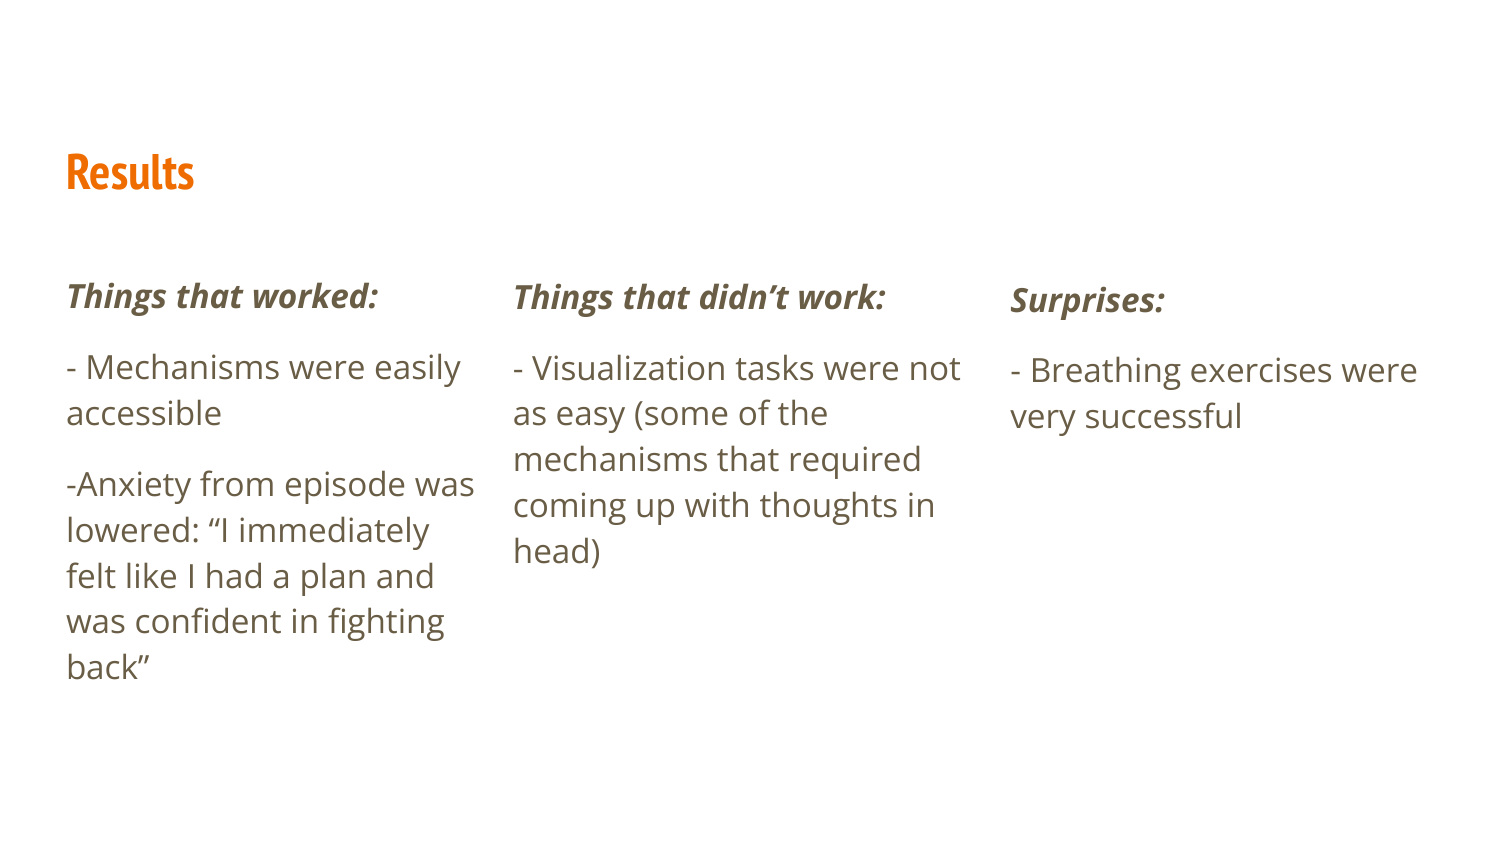

# Results
Things that worked:
- Mechanisms were easily accessible
-Anxiety from episode was lowered: “I immediately felt like I had a plan and was confident in fighting back”

Things that didn’t work:
- Visualization tasks were not as easy (some of the mechanisms that required coming up with thoughts in head)
Surprises:
- Breathing exercises were very successful